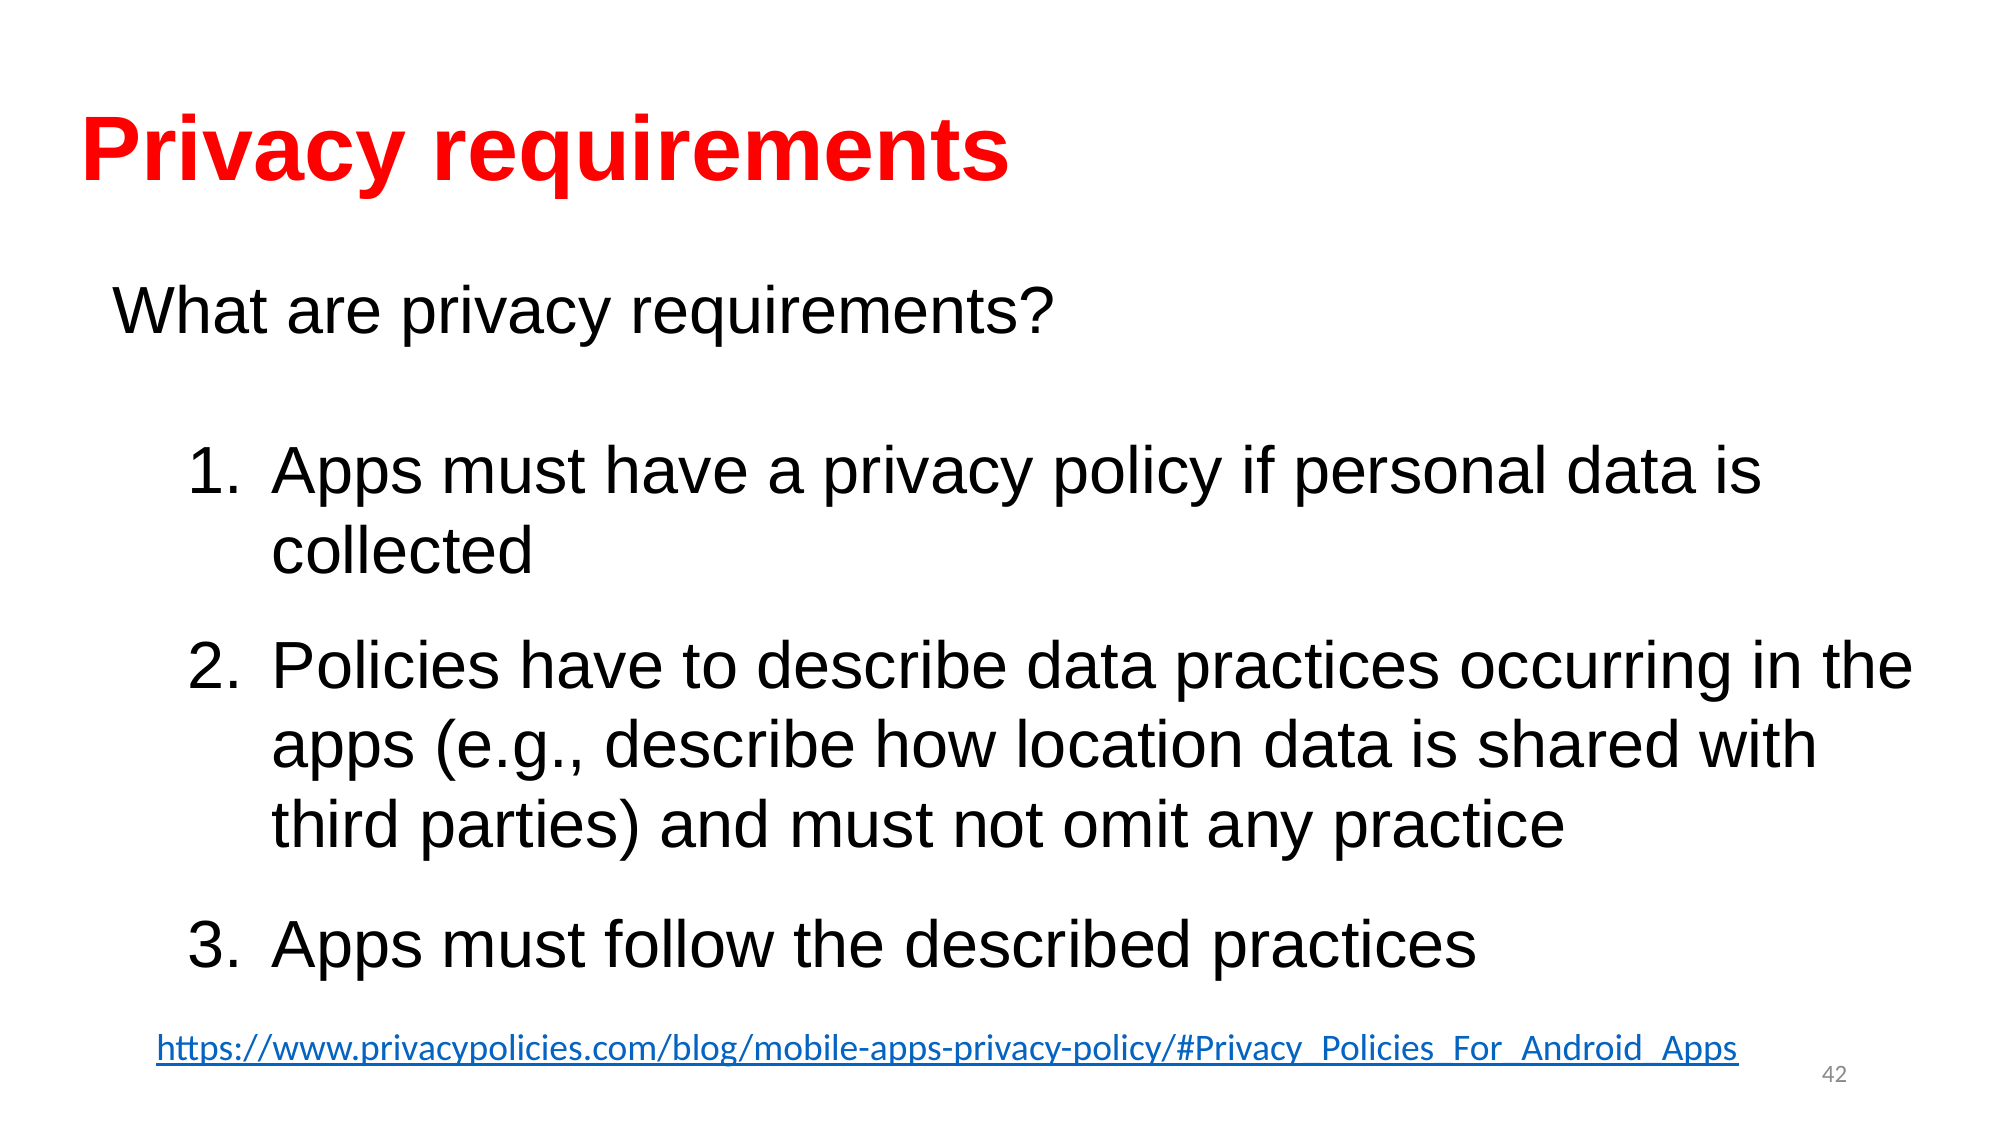

# Privacy requirements
What are privacy requirements?

Apps must have a privacy policy if personal data is collected

Policies have to describe data practices occurring in the apps (e.g., describe how location data is shared with third parties) and must not omit any practice

Apps must follow the described practices
https://www.privacypolicies.com/blog/mobile-apps-privacy-policy/#Privacy_Policies_For_Android_Apps

42